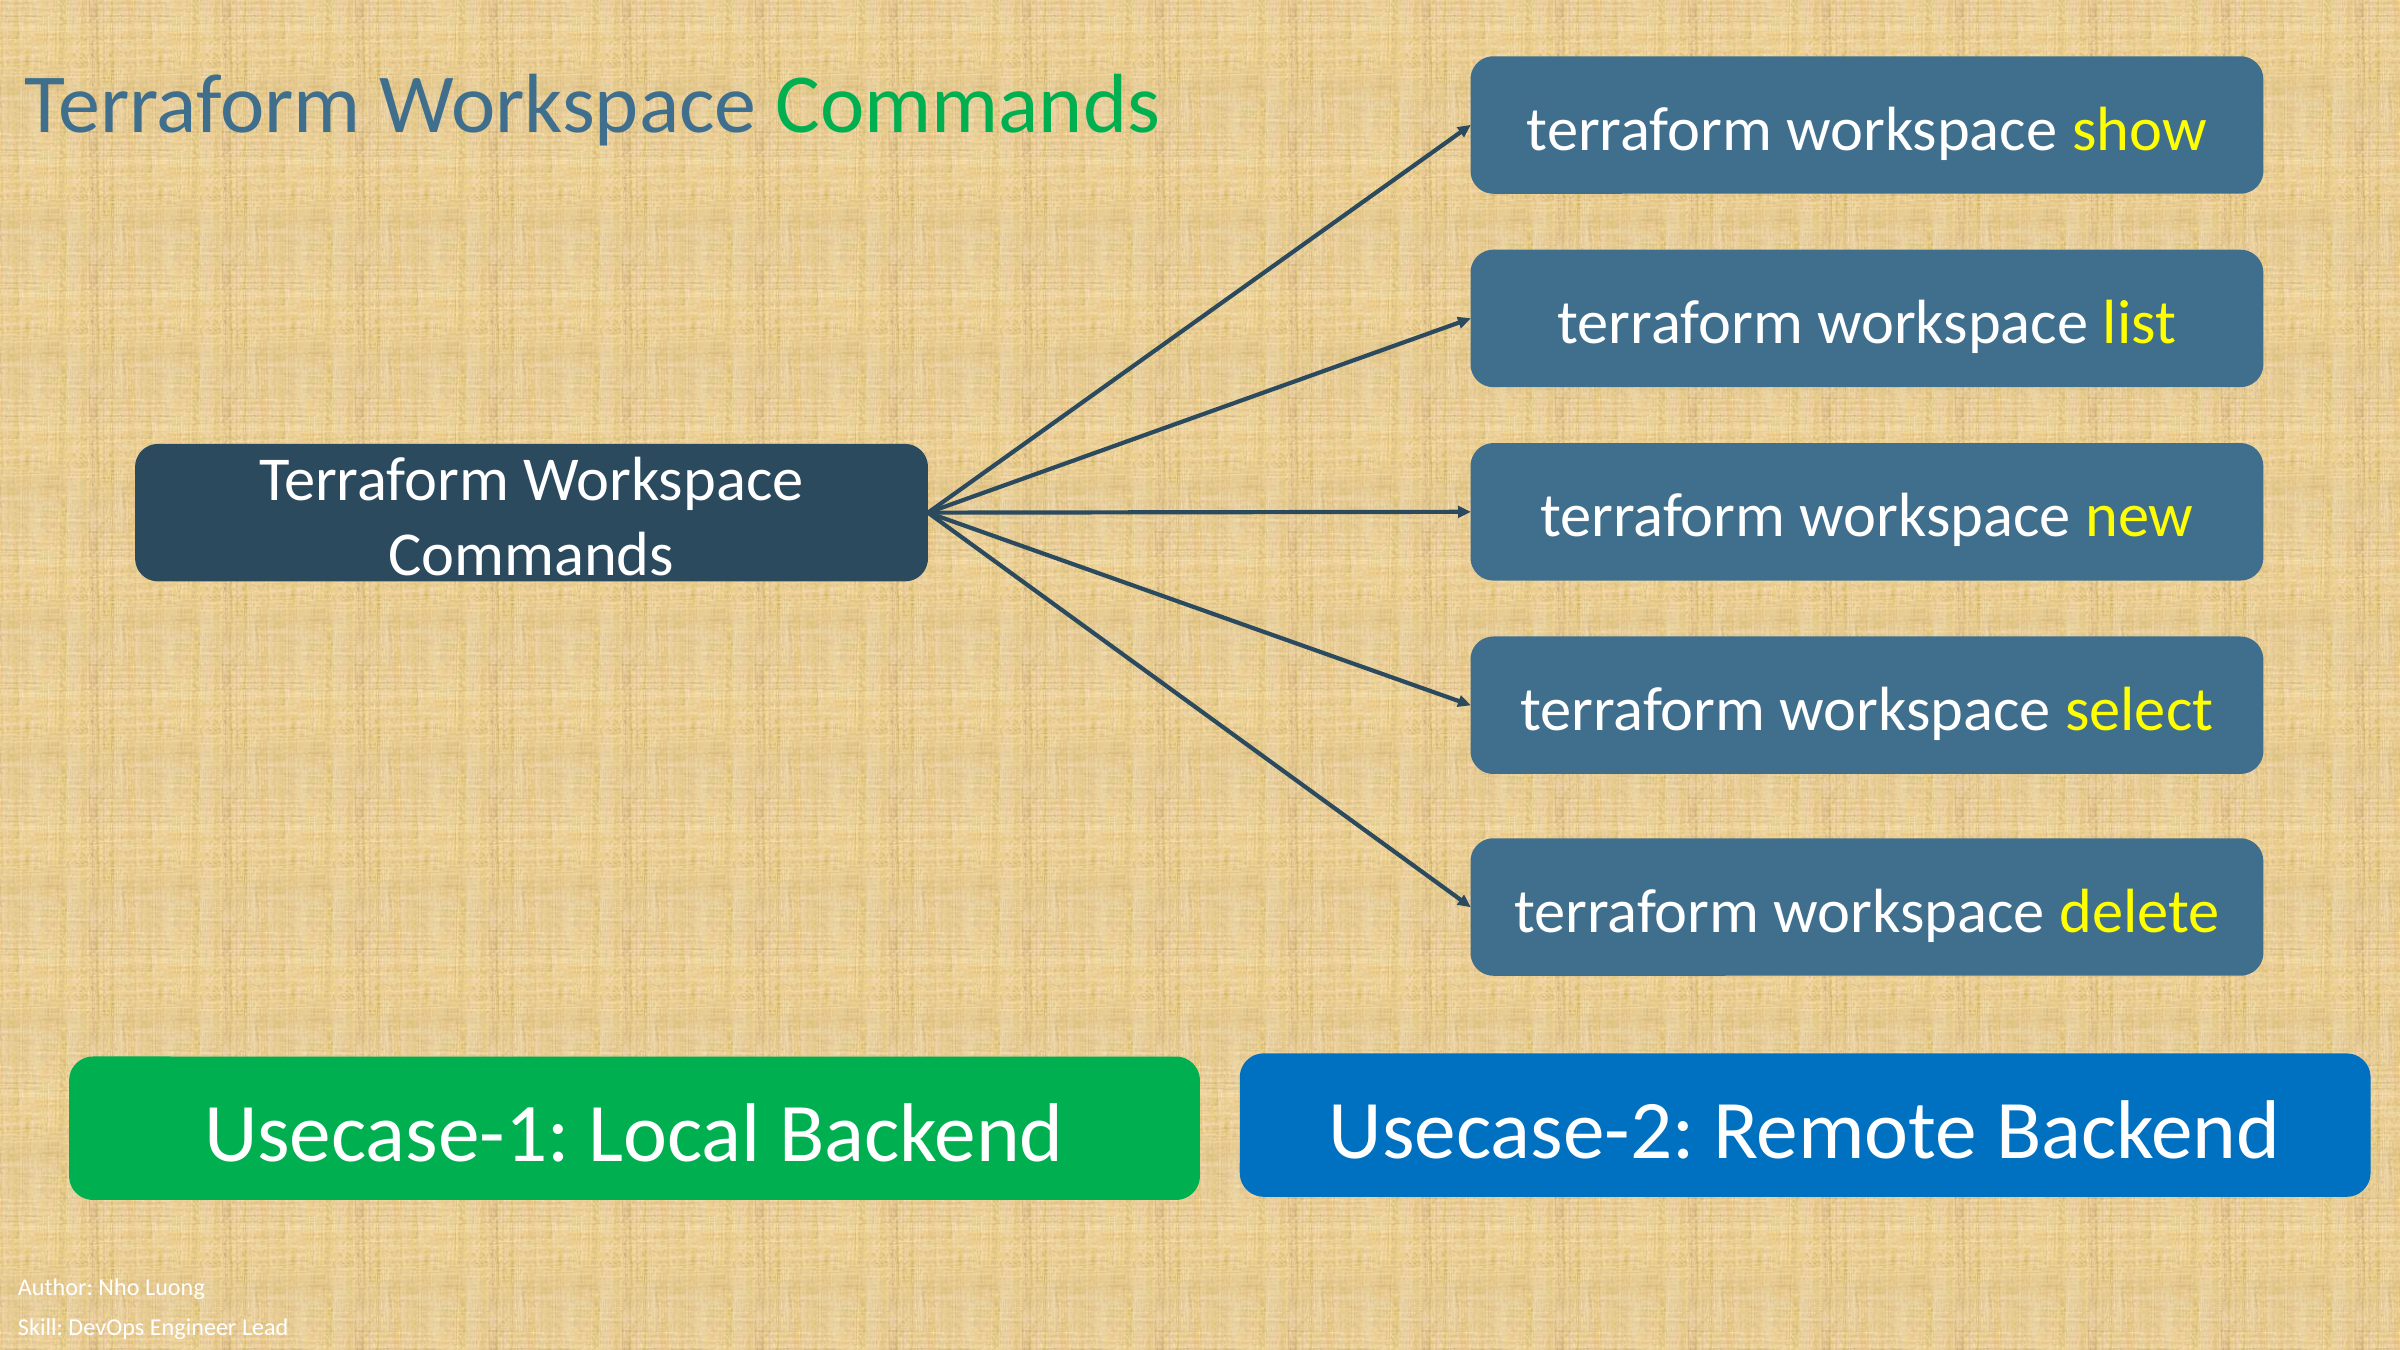

# Terraform Workspace Commands
terraform workspace show
terraform workspace list
terraform workspace new
Terraform Workspace Commands
terraform workspace select
terraform workspace delete
Usecase-2: Remote Backend
Usecase-1: Local Backend
Author: Nho Luong
Skill: DevOps Engineer Lead